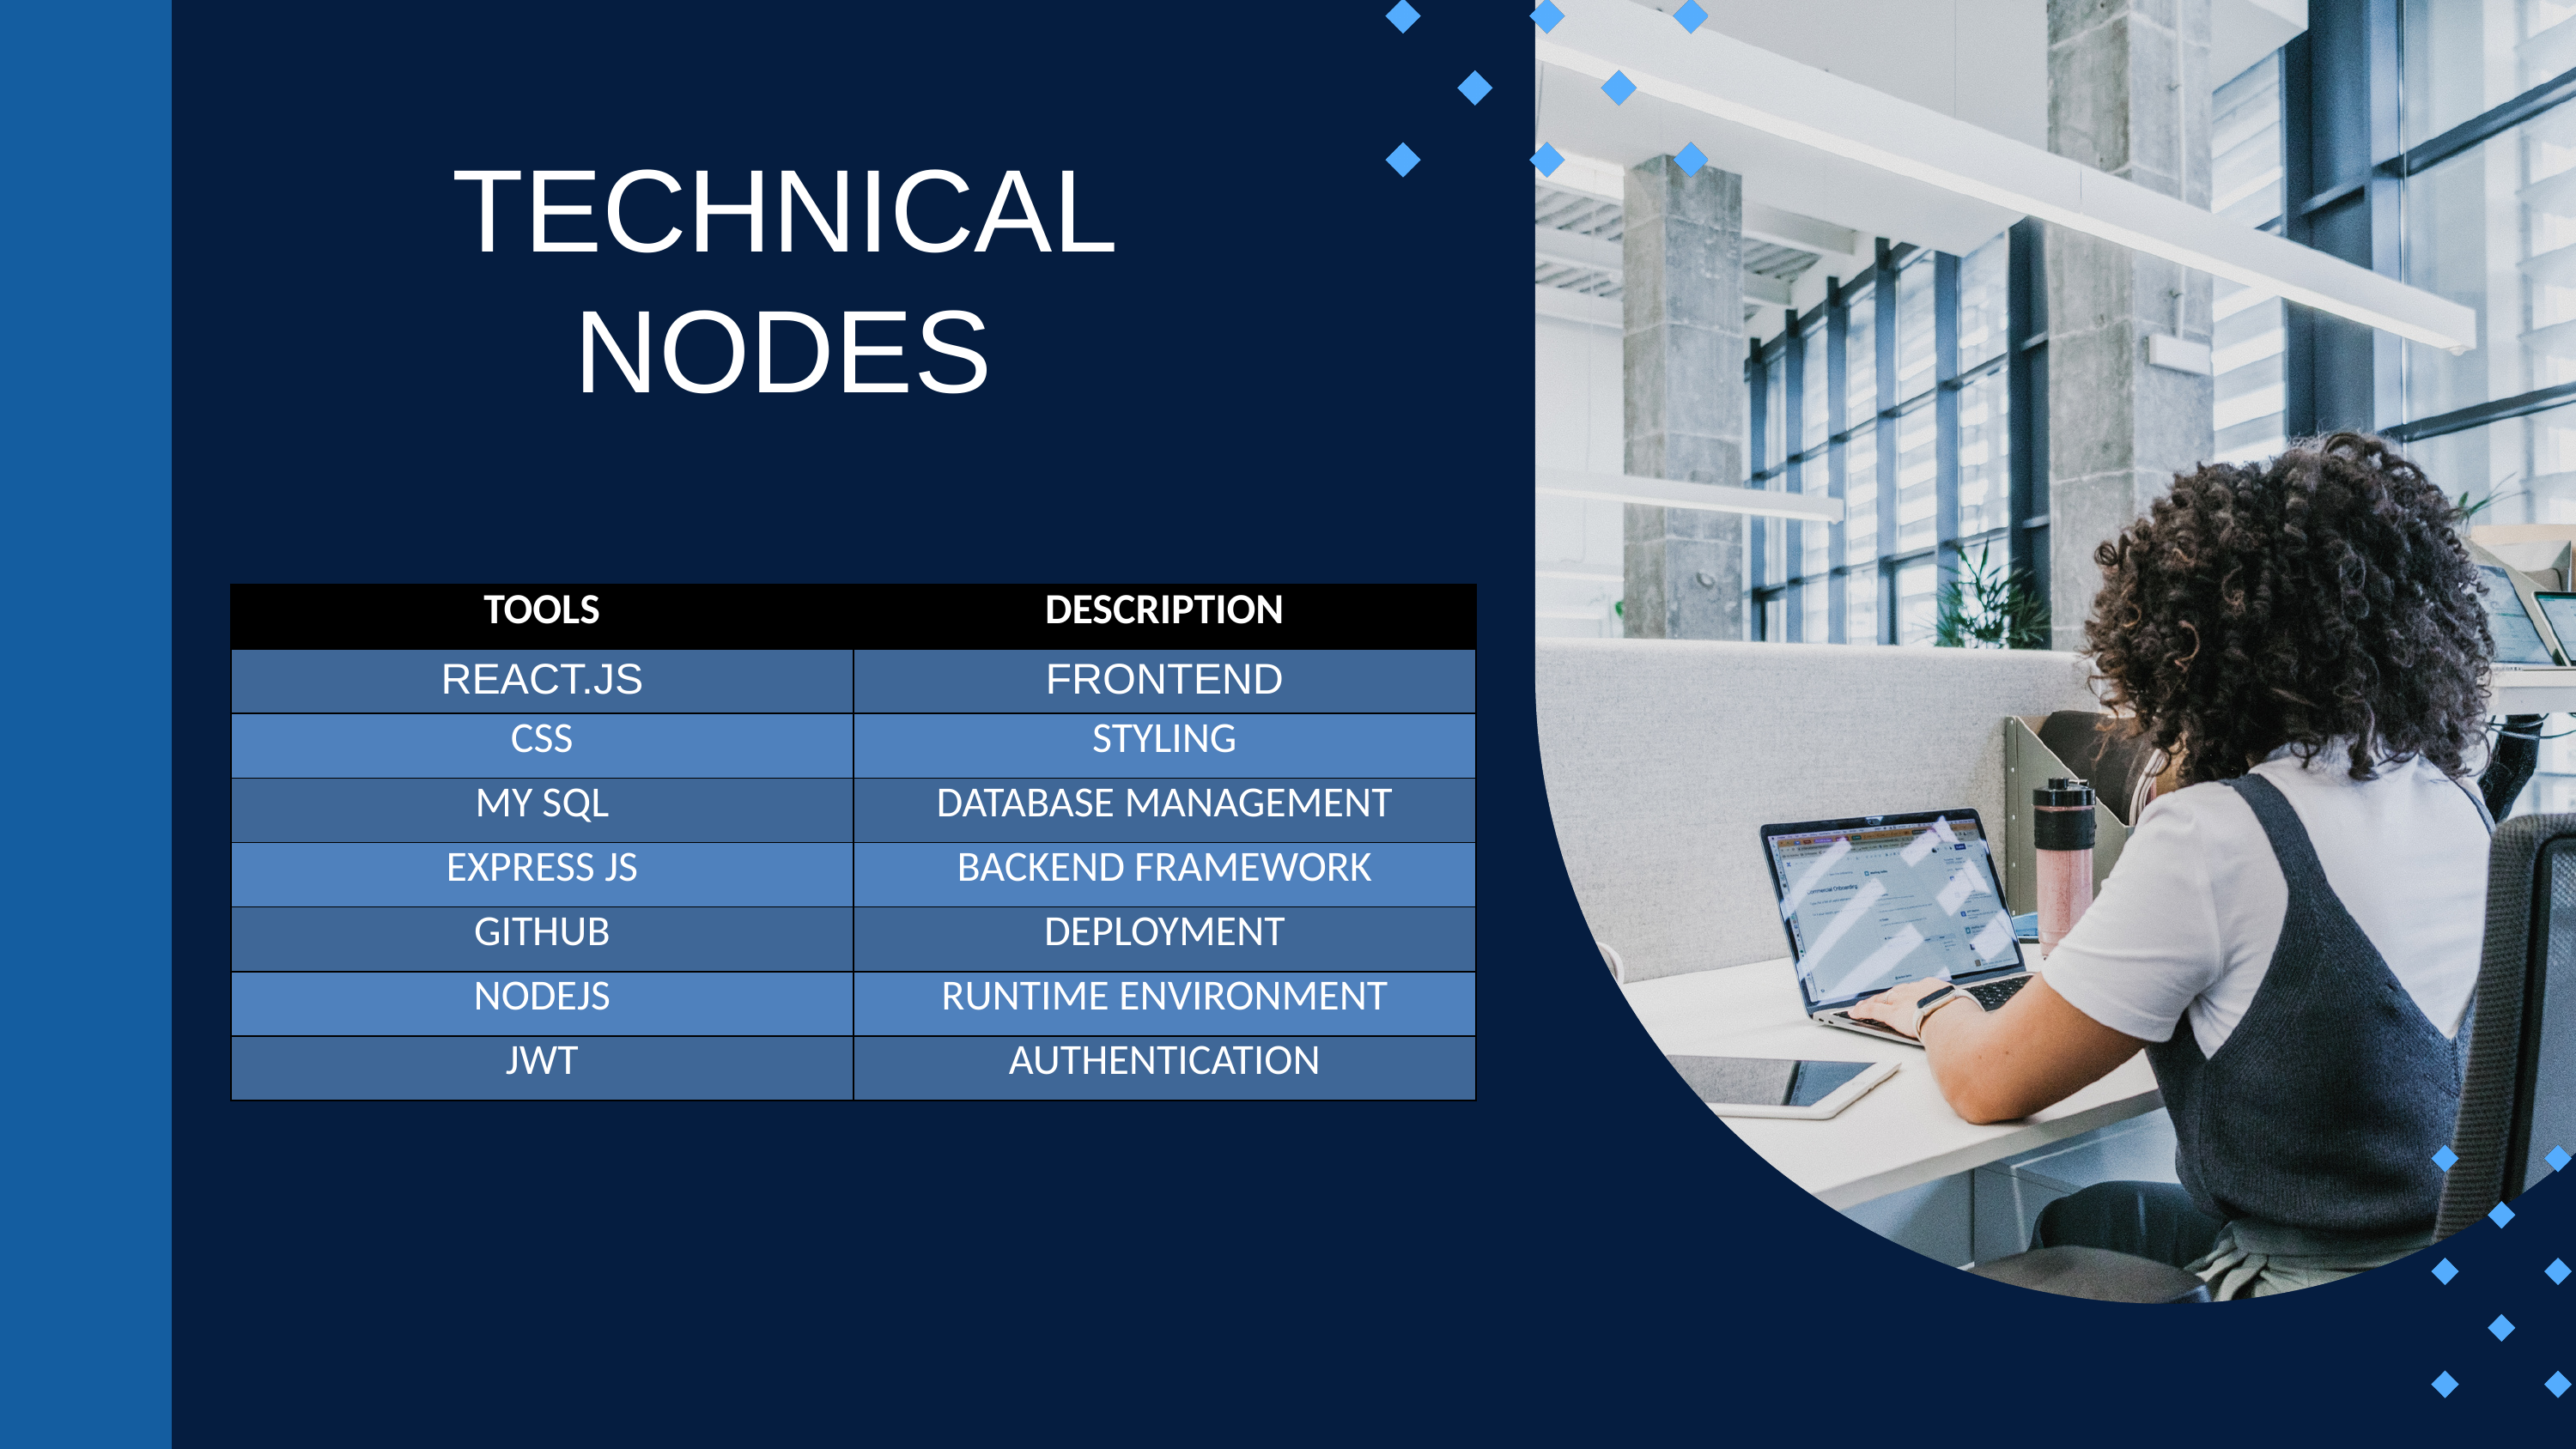

TECHNICAL NODES
| TOOLS | DESCRIPTION |
| --- | --- |
| REACT.JS | FRONTEND |
| CSS | STYLING |
| MY SQL | DATABASE MANAGEMENT |
| EXPRESS JS | BACKEND FRAMEWORK |
| GITHUB | DEPLOYMENT |
| NODEJS | RUNTIME ENVIRONMENT |
| JWT | AUTHENTICATION |